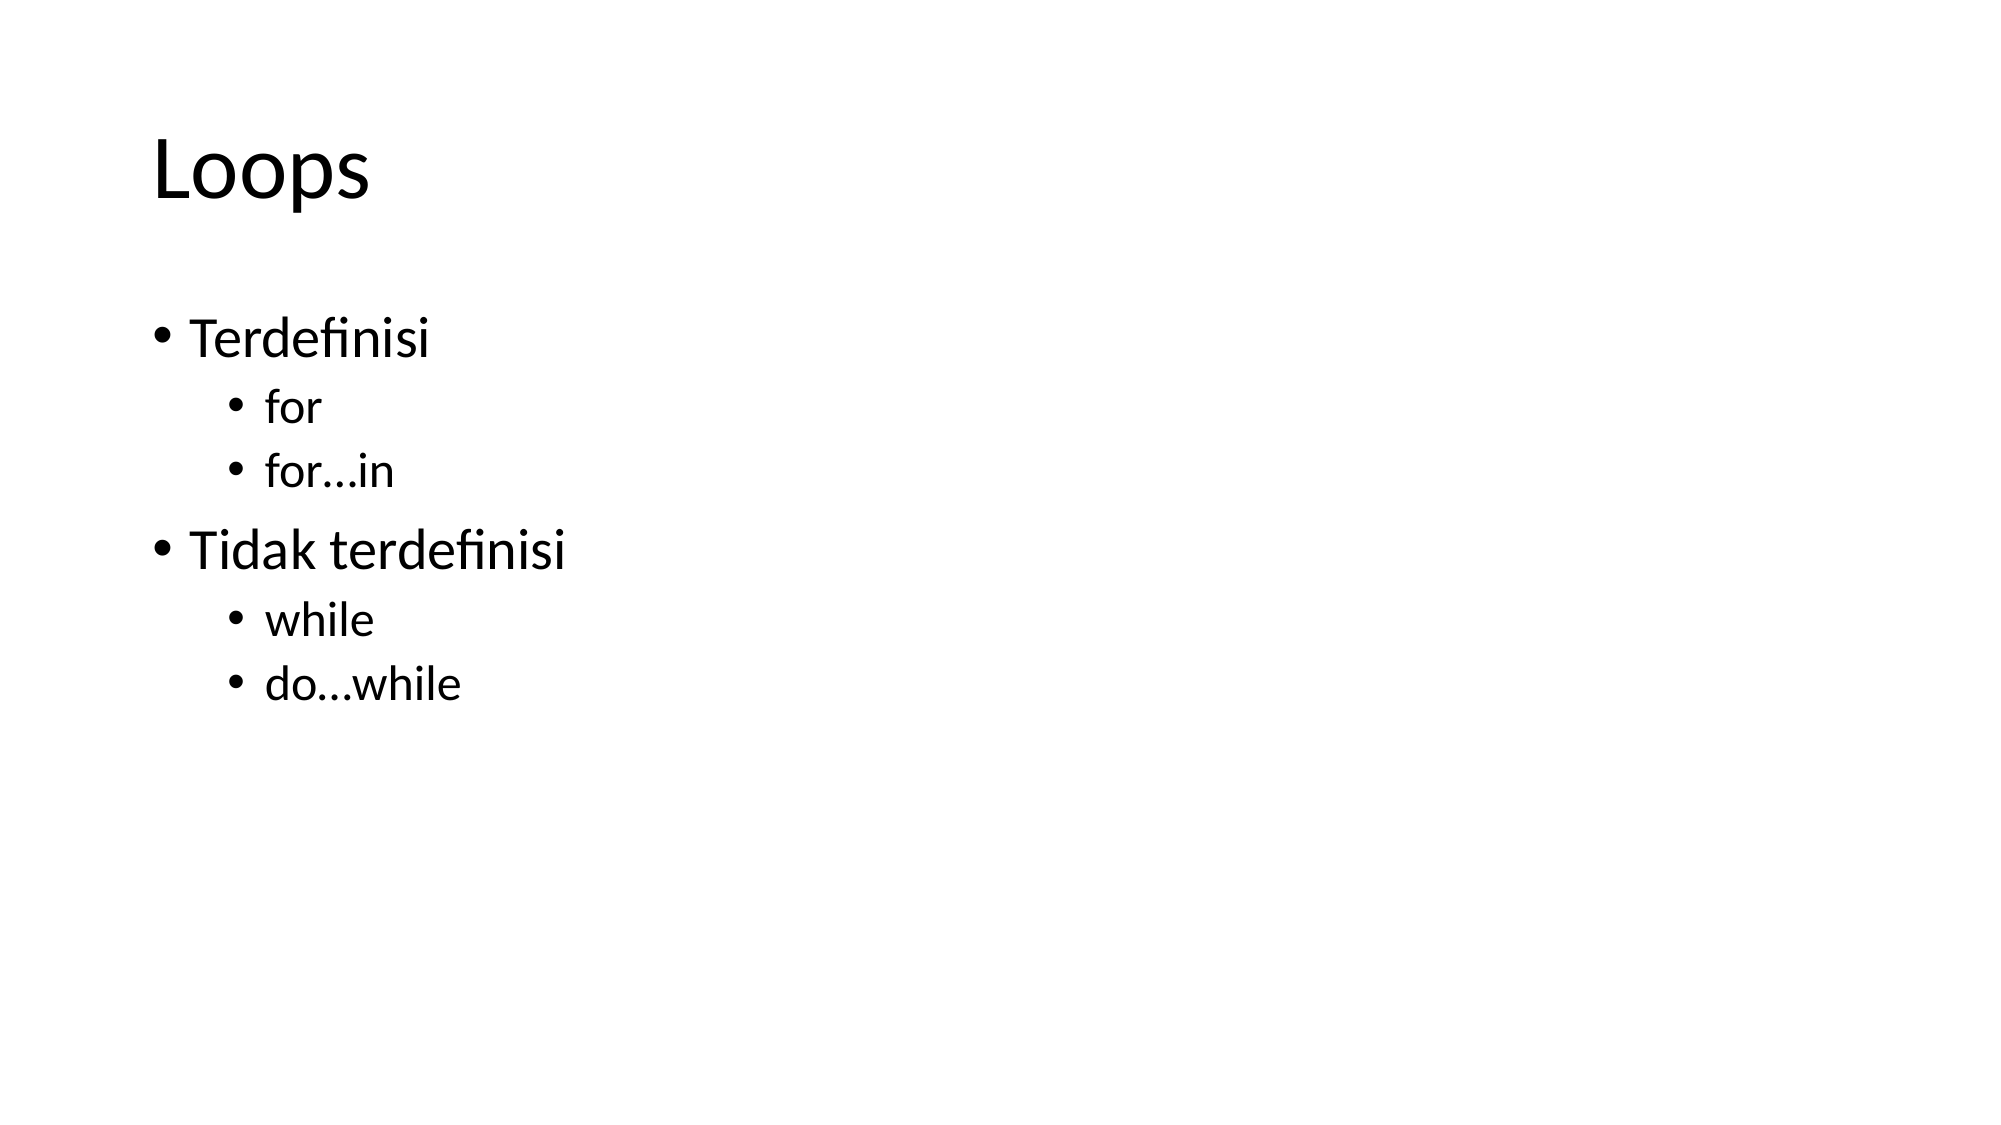

# Loops
Terdefinisi
for
for…in
Tidak terdefinisi
while
do…while